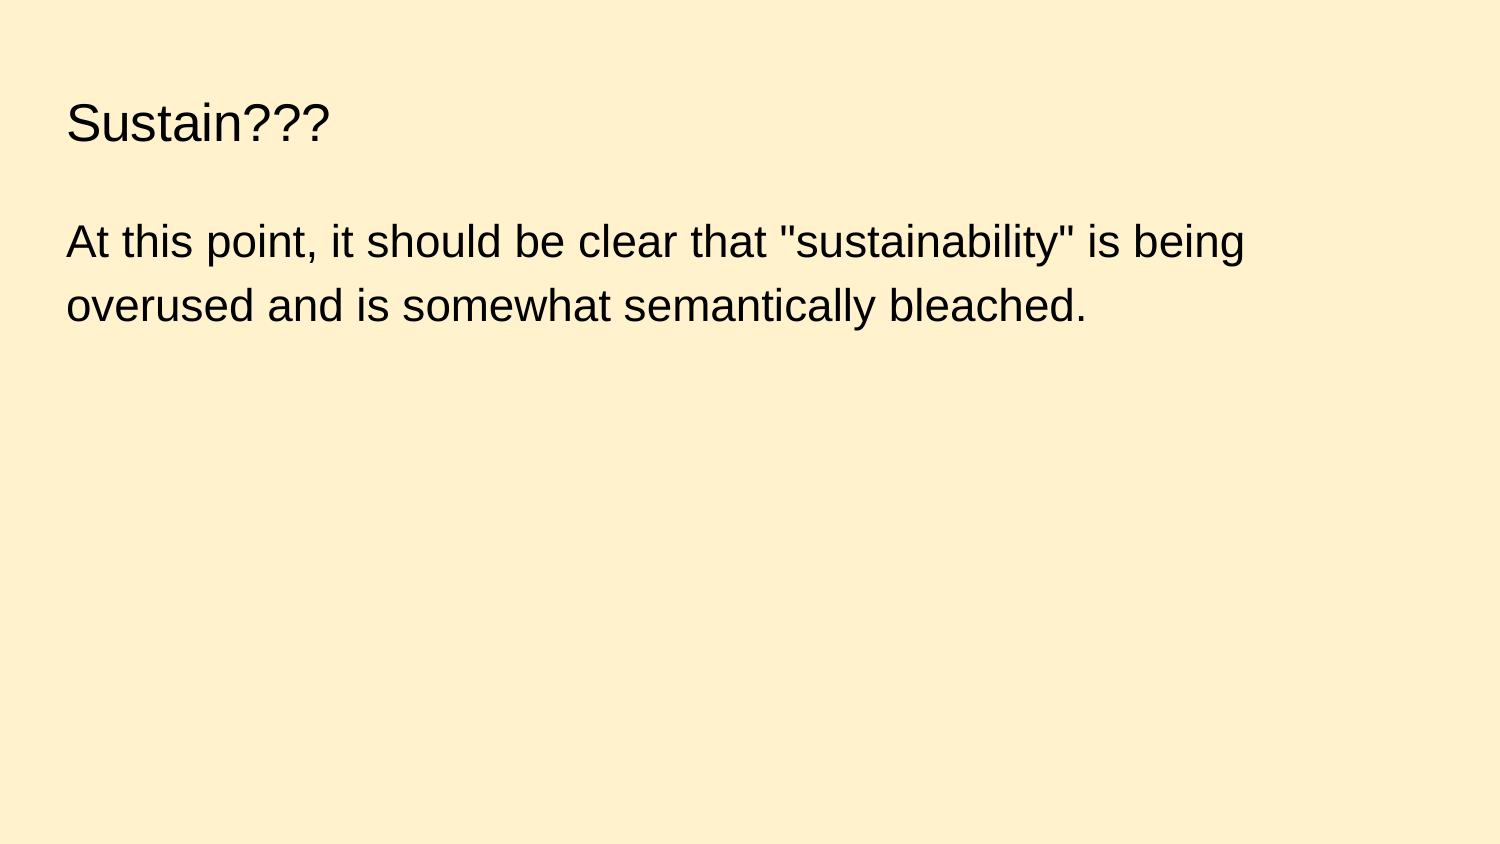

# Sustain???
At this point, it should be clear that "sustainability" is being overused and is somewhat semantically bleached.